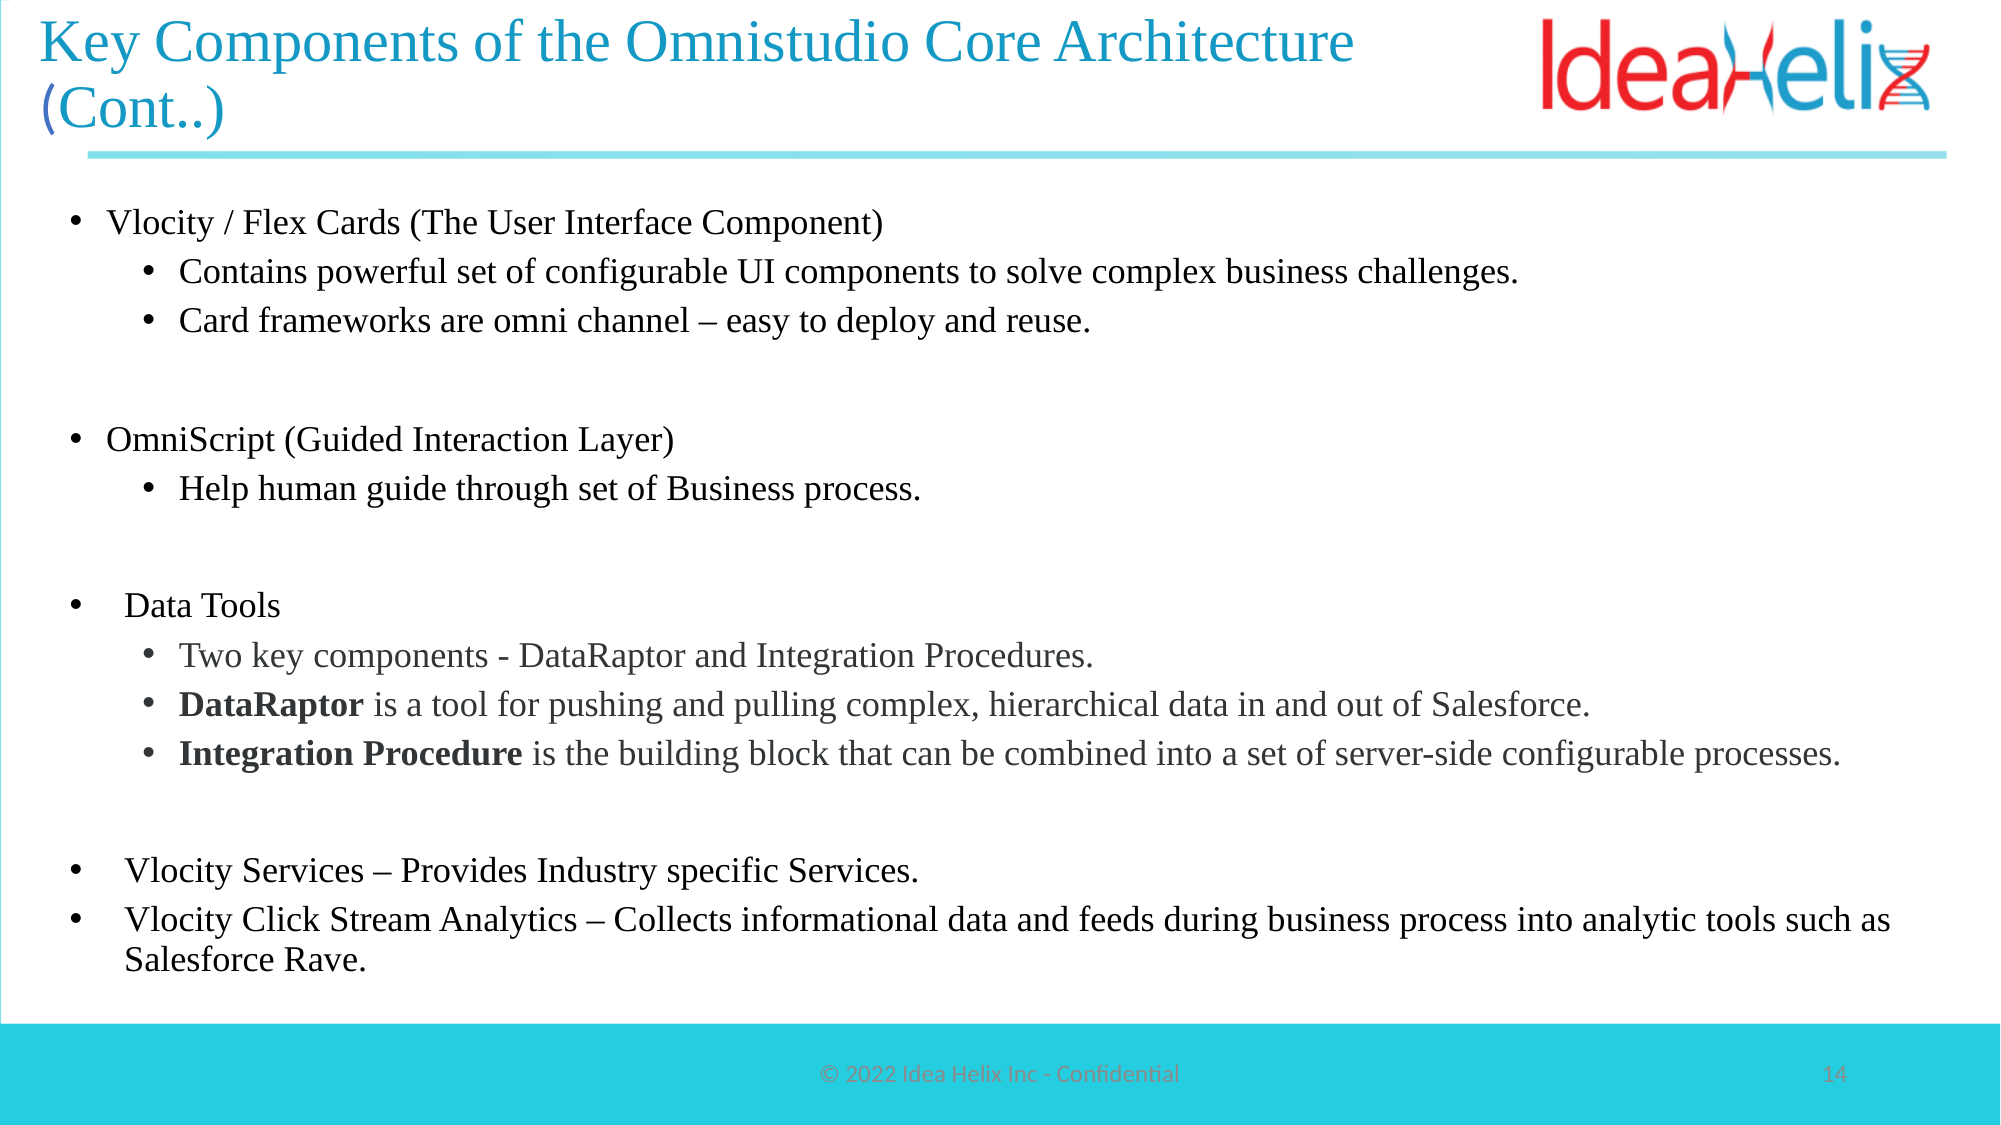

# Key Components of the Omnistudio Core Architecture (Cont..)
Vlocity / Flex Cards (The User Interface Component)
Contains powerful set of configurable UI components to solve complex business challenges.
Card frameworks are omni channel – easy to deploy and reuse.

OmniScript (Guided Interaction Layer)
Help human guide through set of Business process.

Data Tools
Two key components - DataRaptor and Integration Procedures.
DataRaptor is a tool for pushing and pulling complex, hierarchical data in and out of Salesforce.
Integration Procedure is the building block that can be combined into a set of server-side configurable processes.

Vlocity Services – Provides Industry specific Services.
Vlocity Click Stream Analytics – Collects informational data and feeds during business process into analytic tools such as Salesforce Rave.

© 2022 Idea Helix Inc - Confidential
14